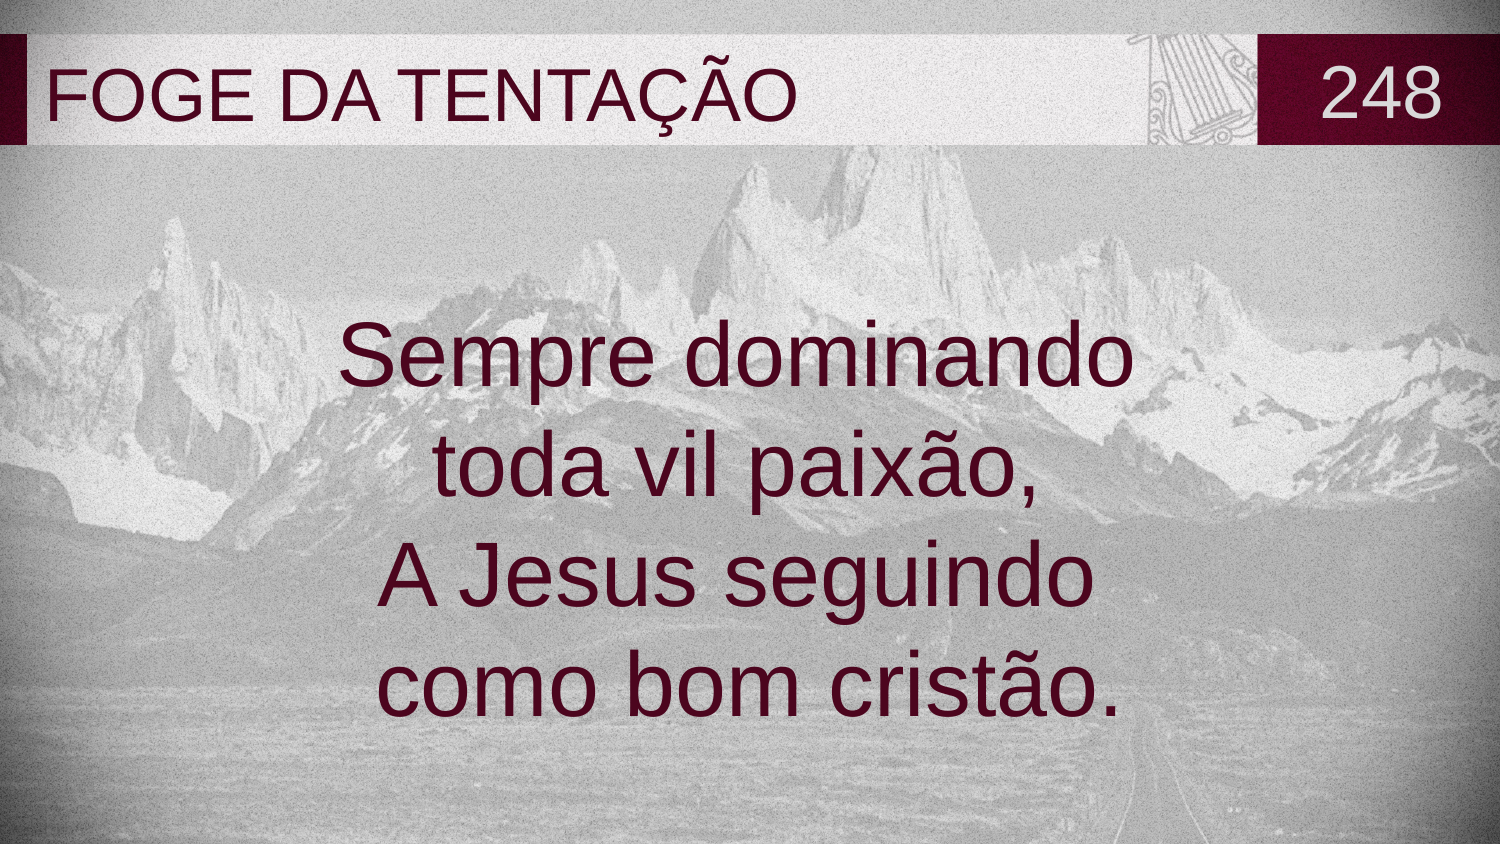

# FOGE DA TENTAÇÃO
248
Sempre dominando
toda vil paixão,
A Jesus seguindo
como bom cristão.